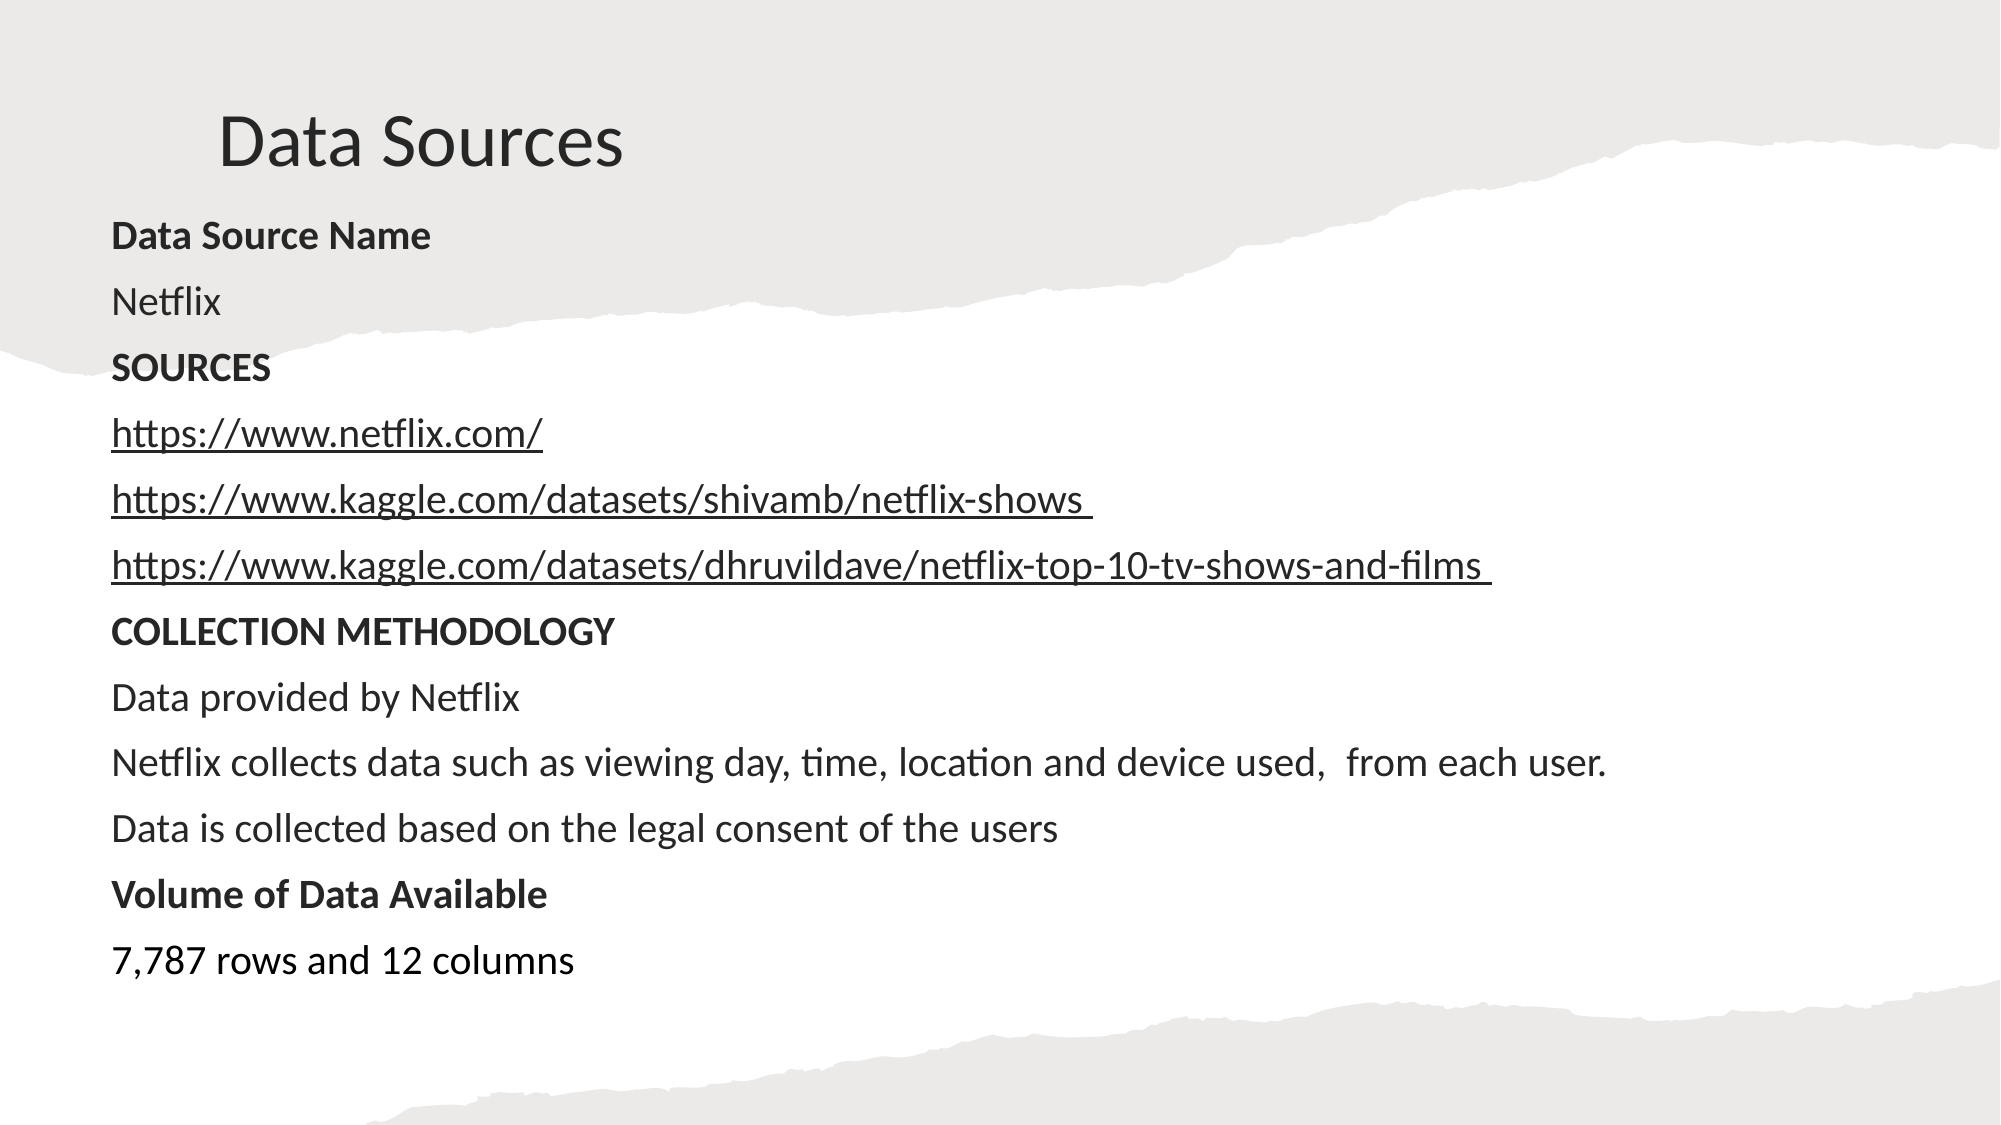

# Data Sources

Data Source Name
Netflix
SOURCES
https://www.netflix.com/
https://www.kaggle.com/datasets/shivamb/netflix-shows
https://www.kaggle.com/datasets/dhruvildave/netflix-top-10-tv-shows-and-films
COLLECTION METHODOLOGY
Data provided by Netflix
Netflix collects data such as viewing day, time, location and device used,  from each user.
Data is collected based on the legal consent of the users
Volume of Data Available
7,787 rows and 12 columns